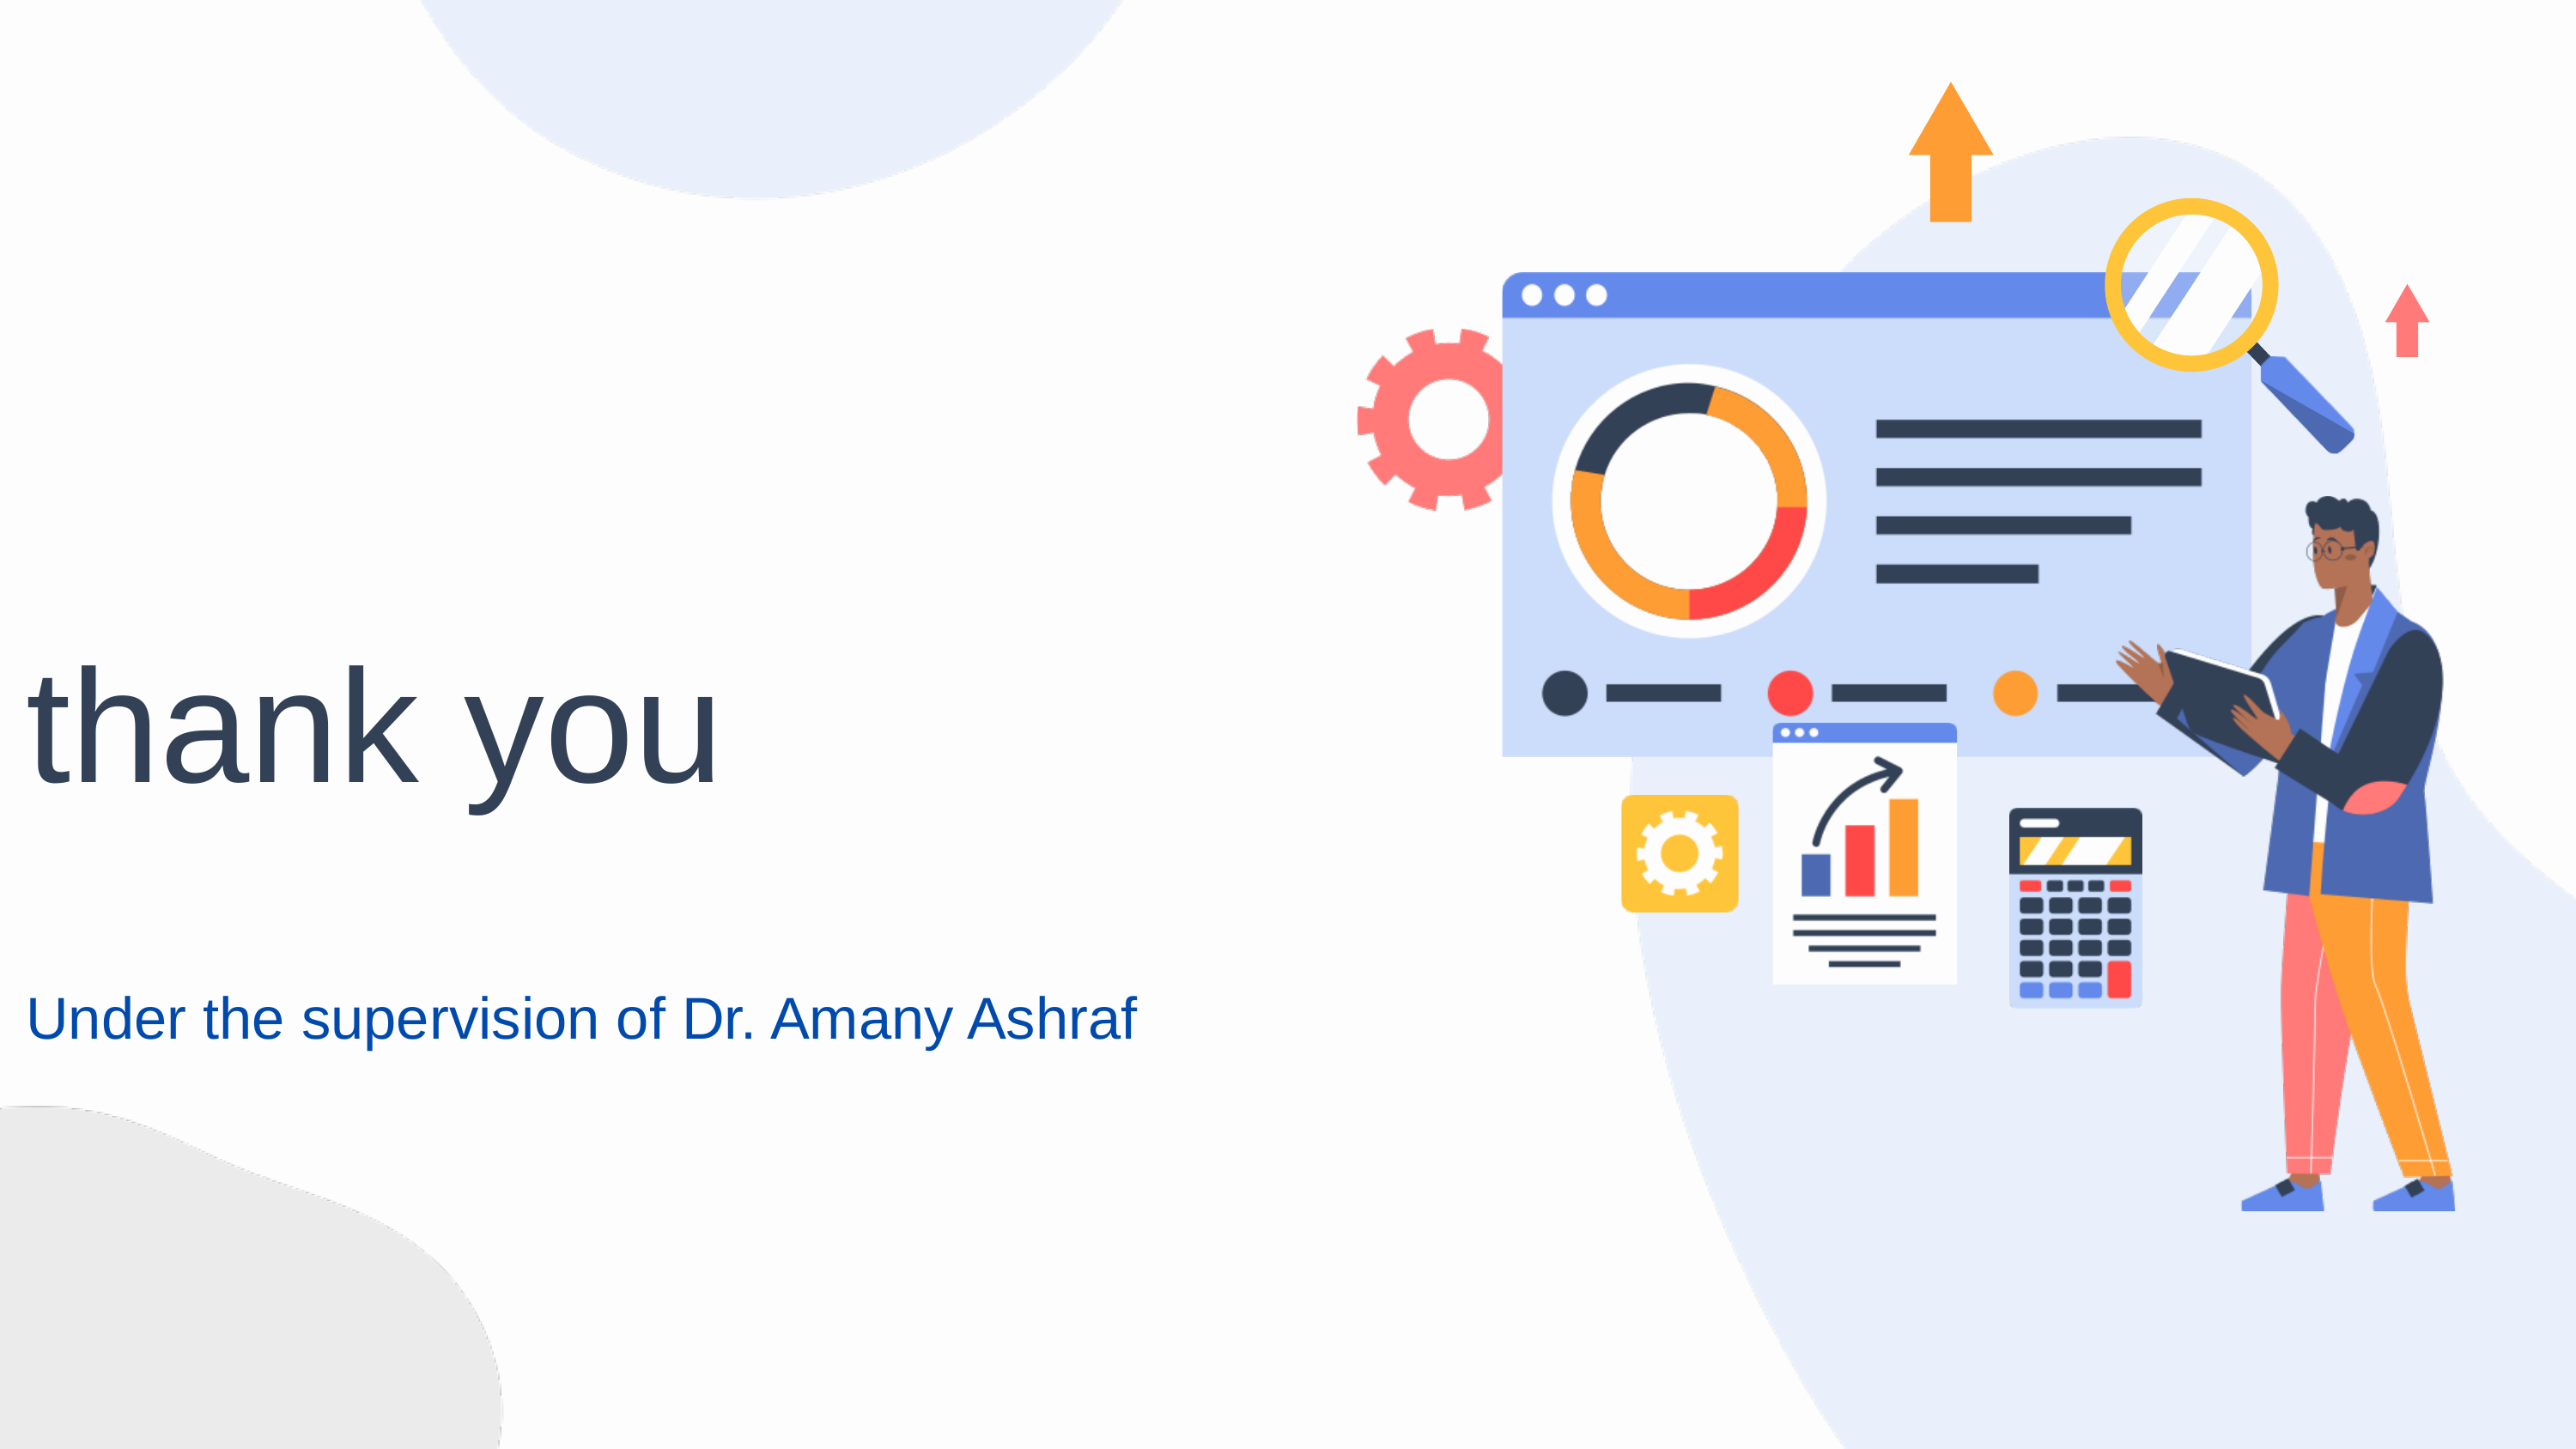

thank you

Under the supervision of Dr. Amany Ashraf